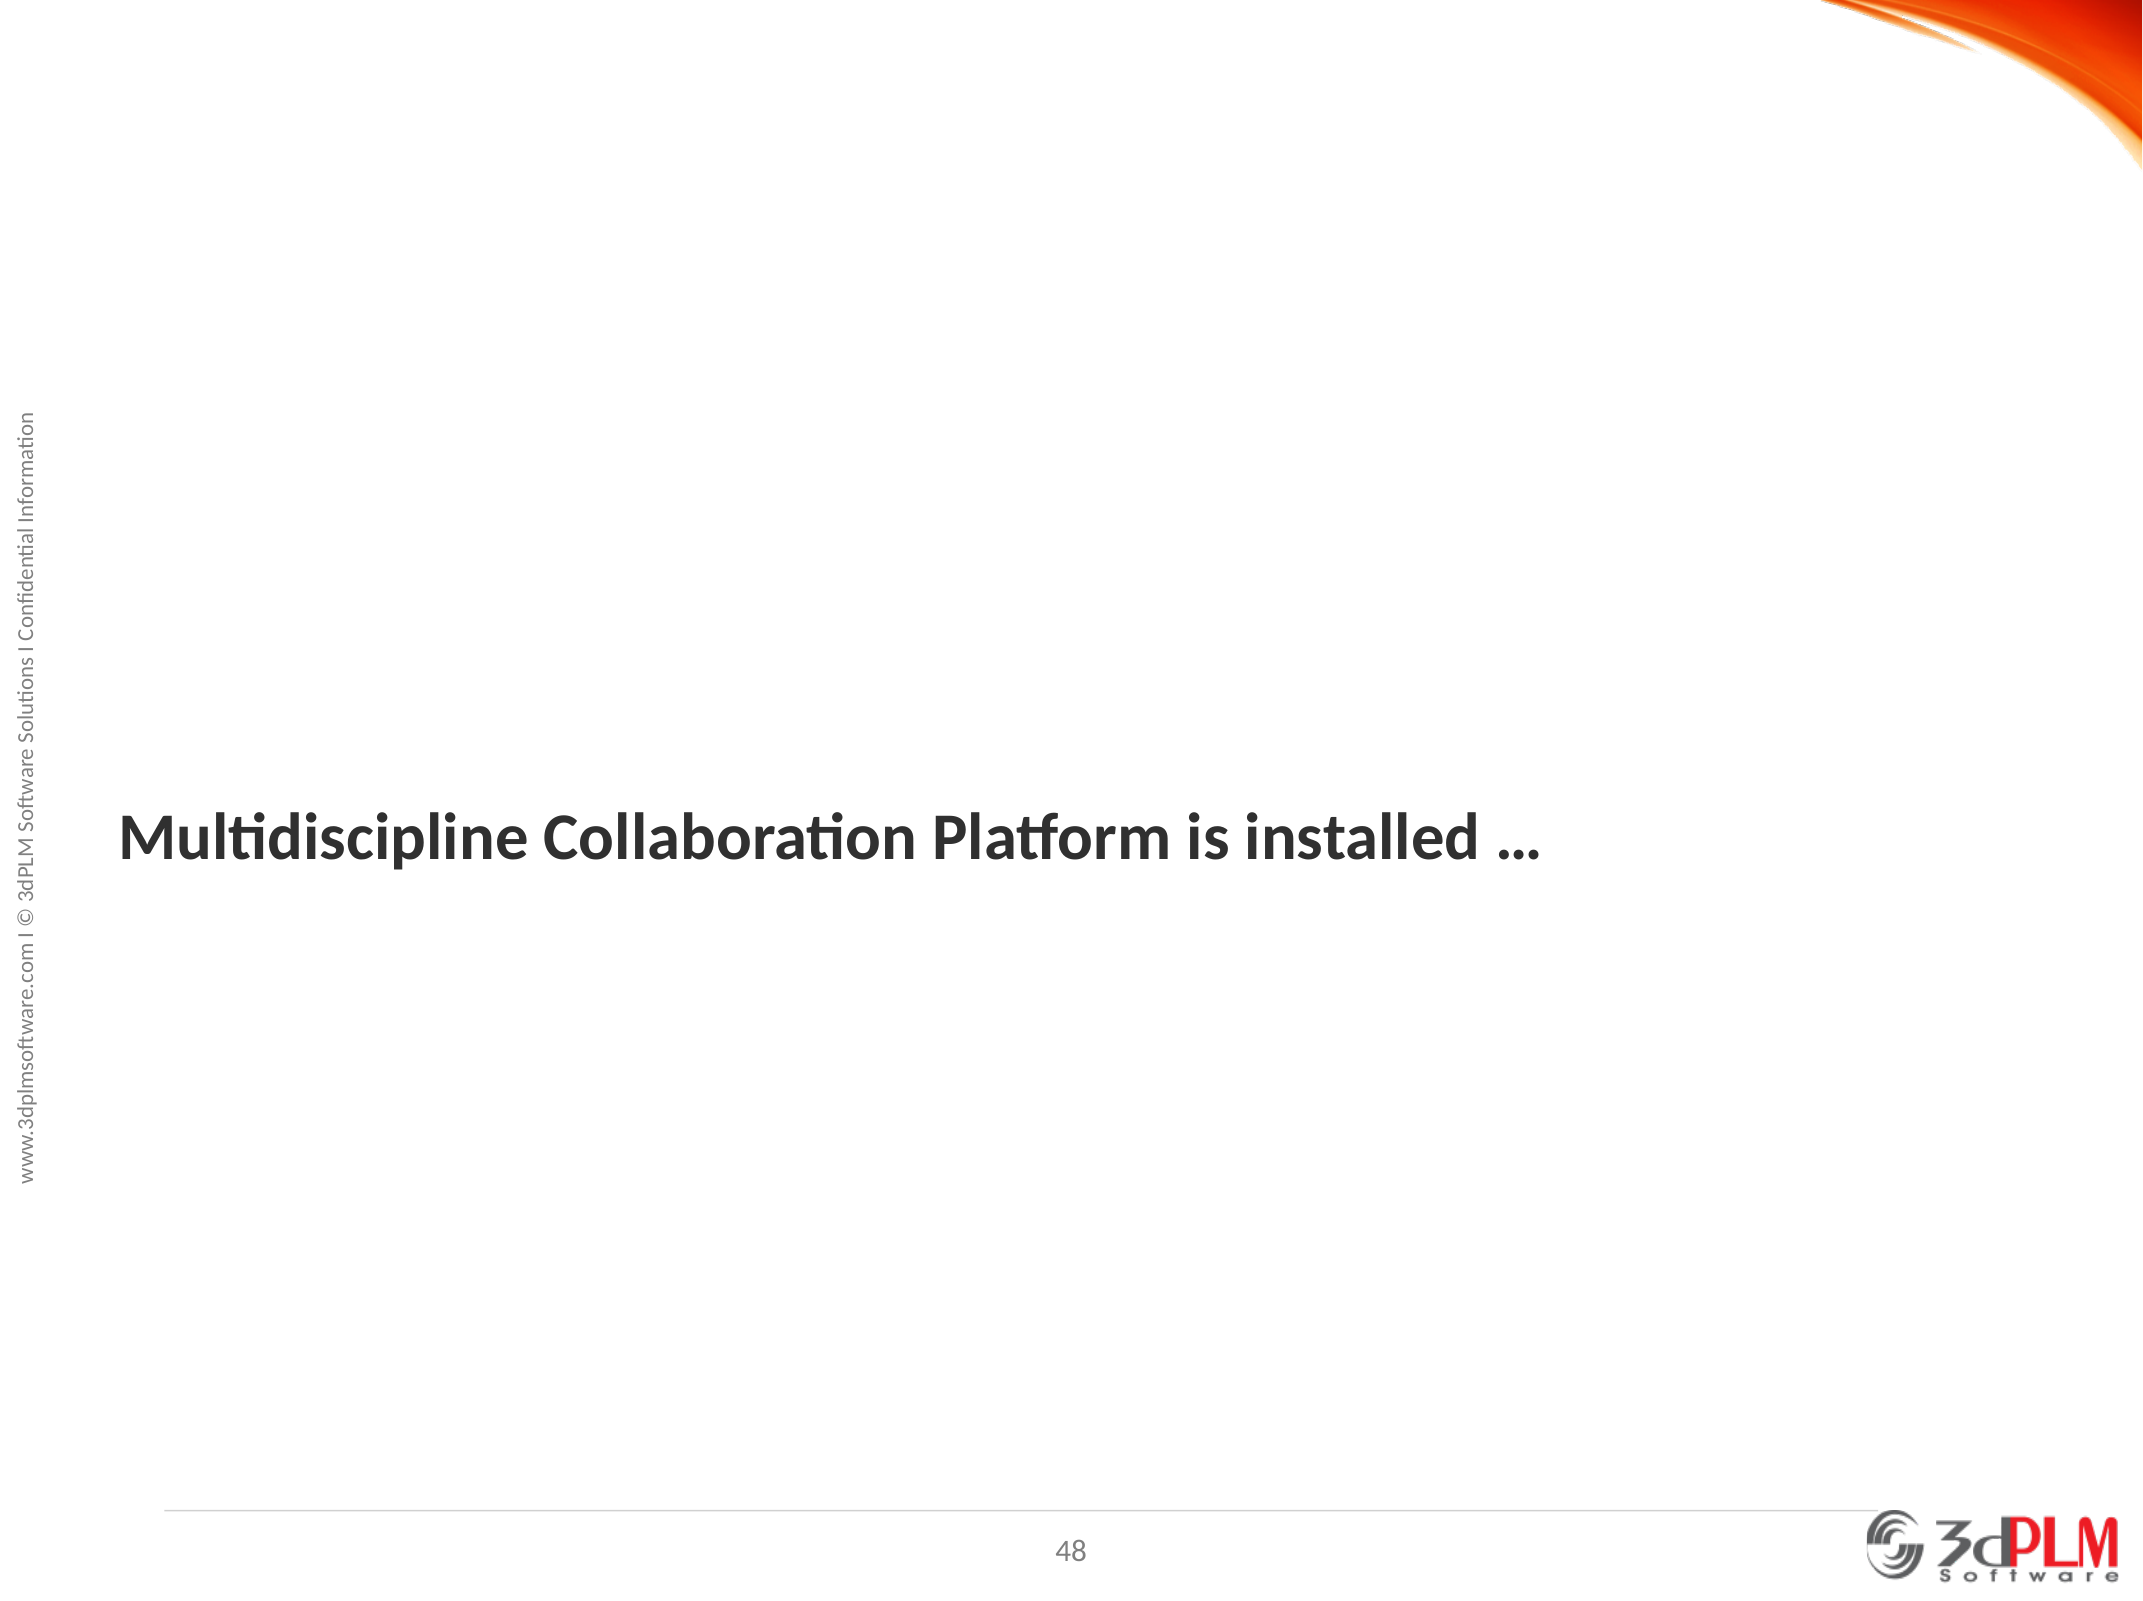

# Multidiscipline Collaboration Platform is installed …